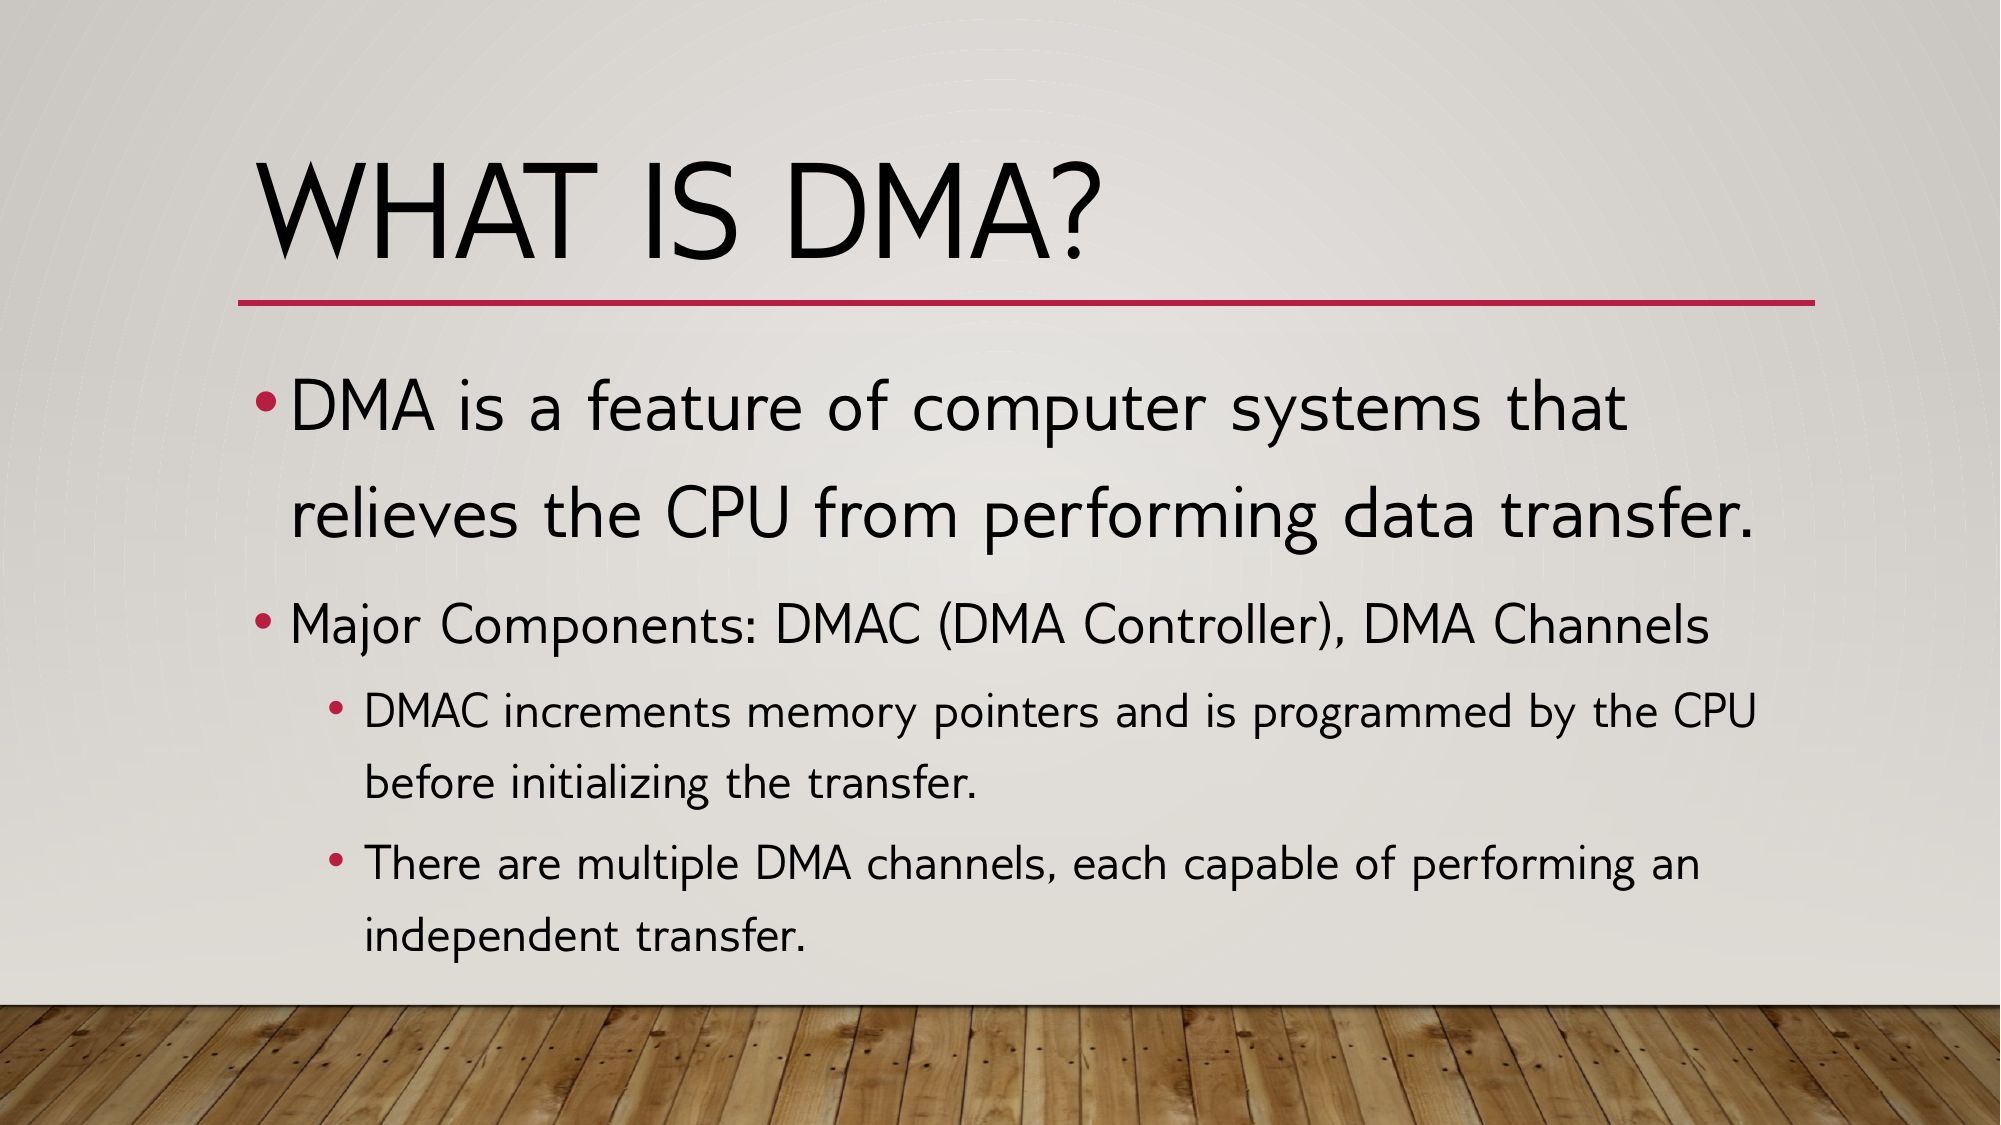

# What is DMA?
DMA is a feature of computer systems that relieves the CPU from performing data transfer.
Major Components: DMAC (DMA Controller), DMA Channels
DMAC increments memory pointers and is programmed by the CPU before initializing the transfer.
There are multiple DMA channels, each capable of performing an independent transfer.